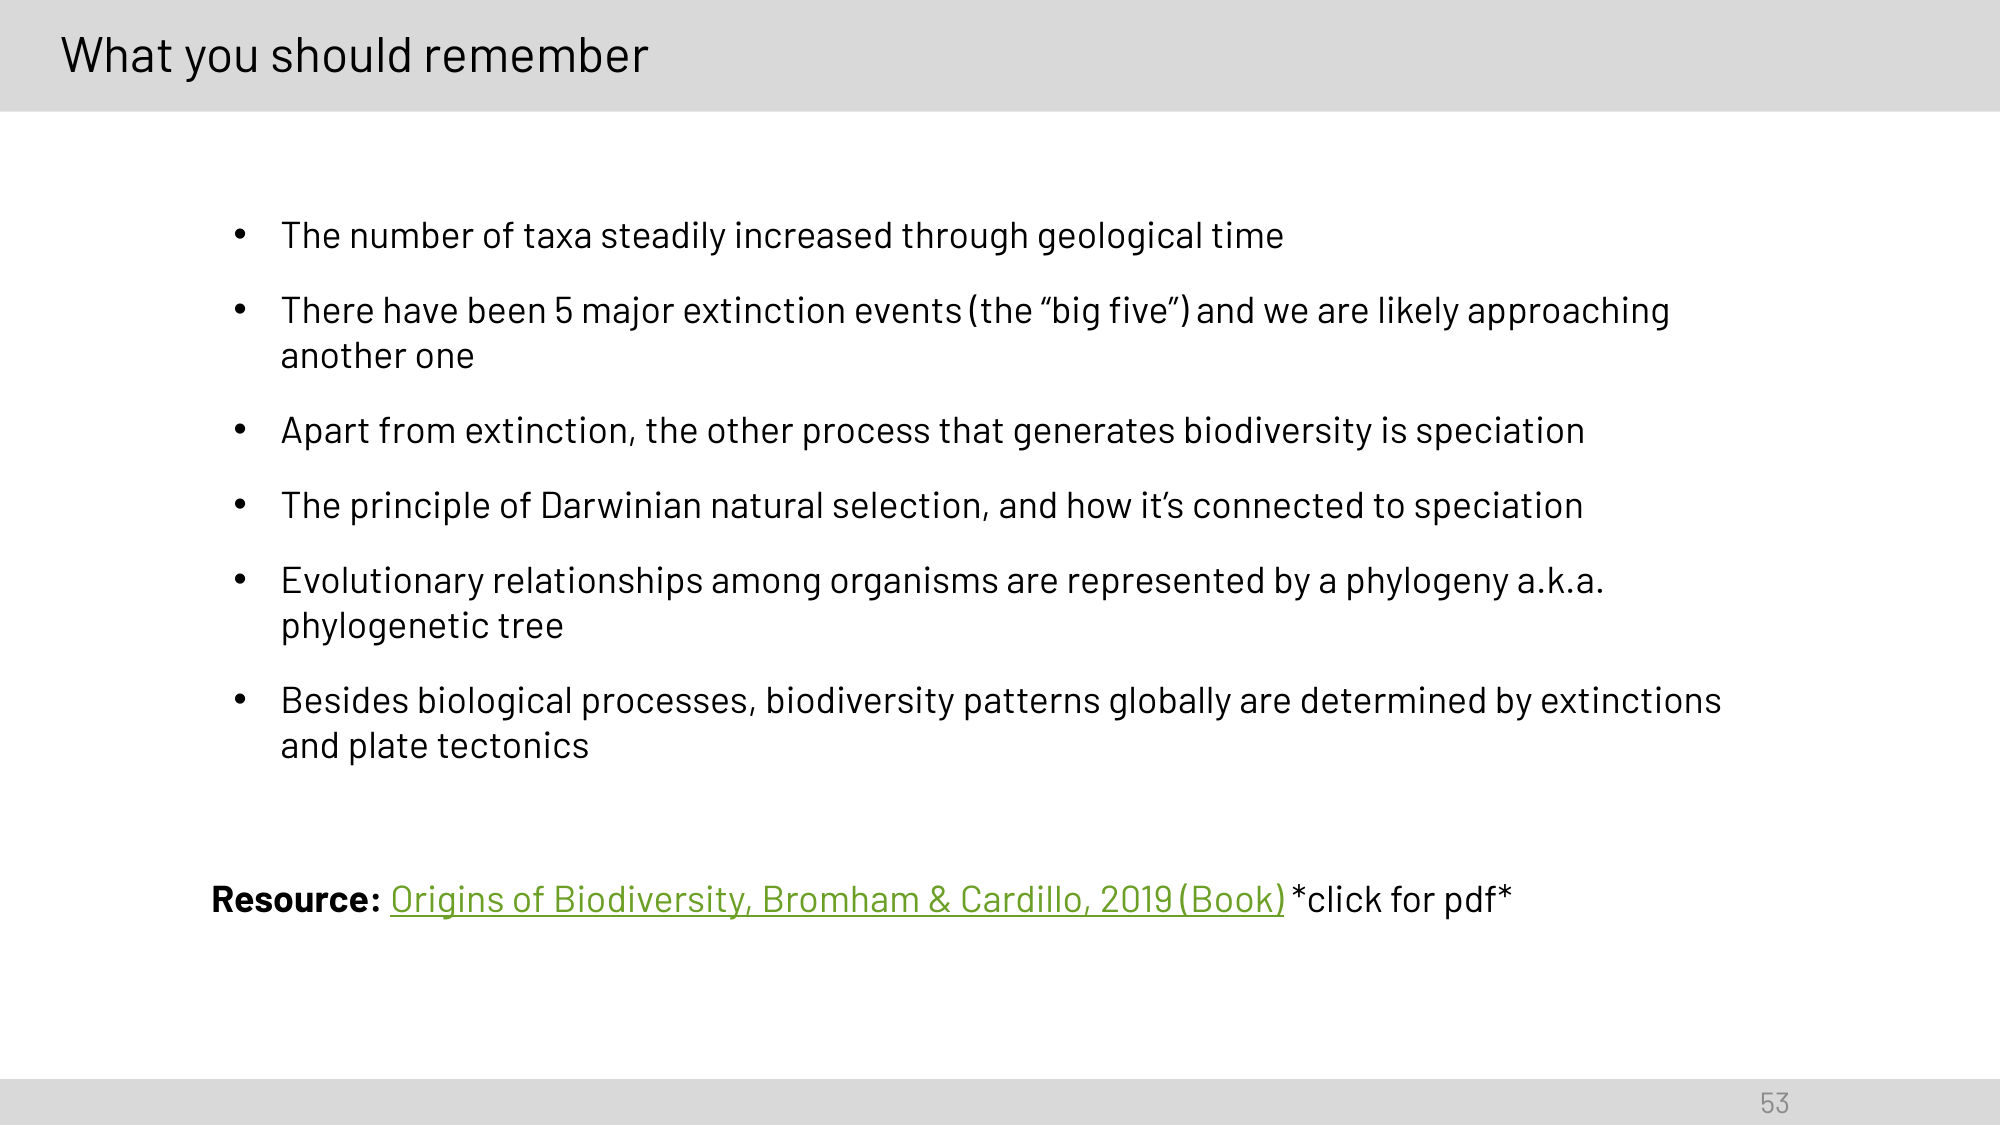

# What you should remember
The number of taxa steadily increased through geological time
There have been 5 major extinction events (the “big five”) and we are likely approaching another one
Apart from extinction, the other process that generates biodiversity is speciation
The principle of Darwinian natural selection, and how it’s connected to speciation
Evolutionary relationships among organisms are represented by a phylogeny a.k.a. phylogenetic tree
Besides biological processes, biodiversity patterns globally are determined by extinctions and plate tectonics
Resource: Origins of Biodiversity, Bromham & Cardillo, 2019 (Book) *click for pdf*

53